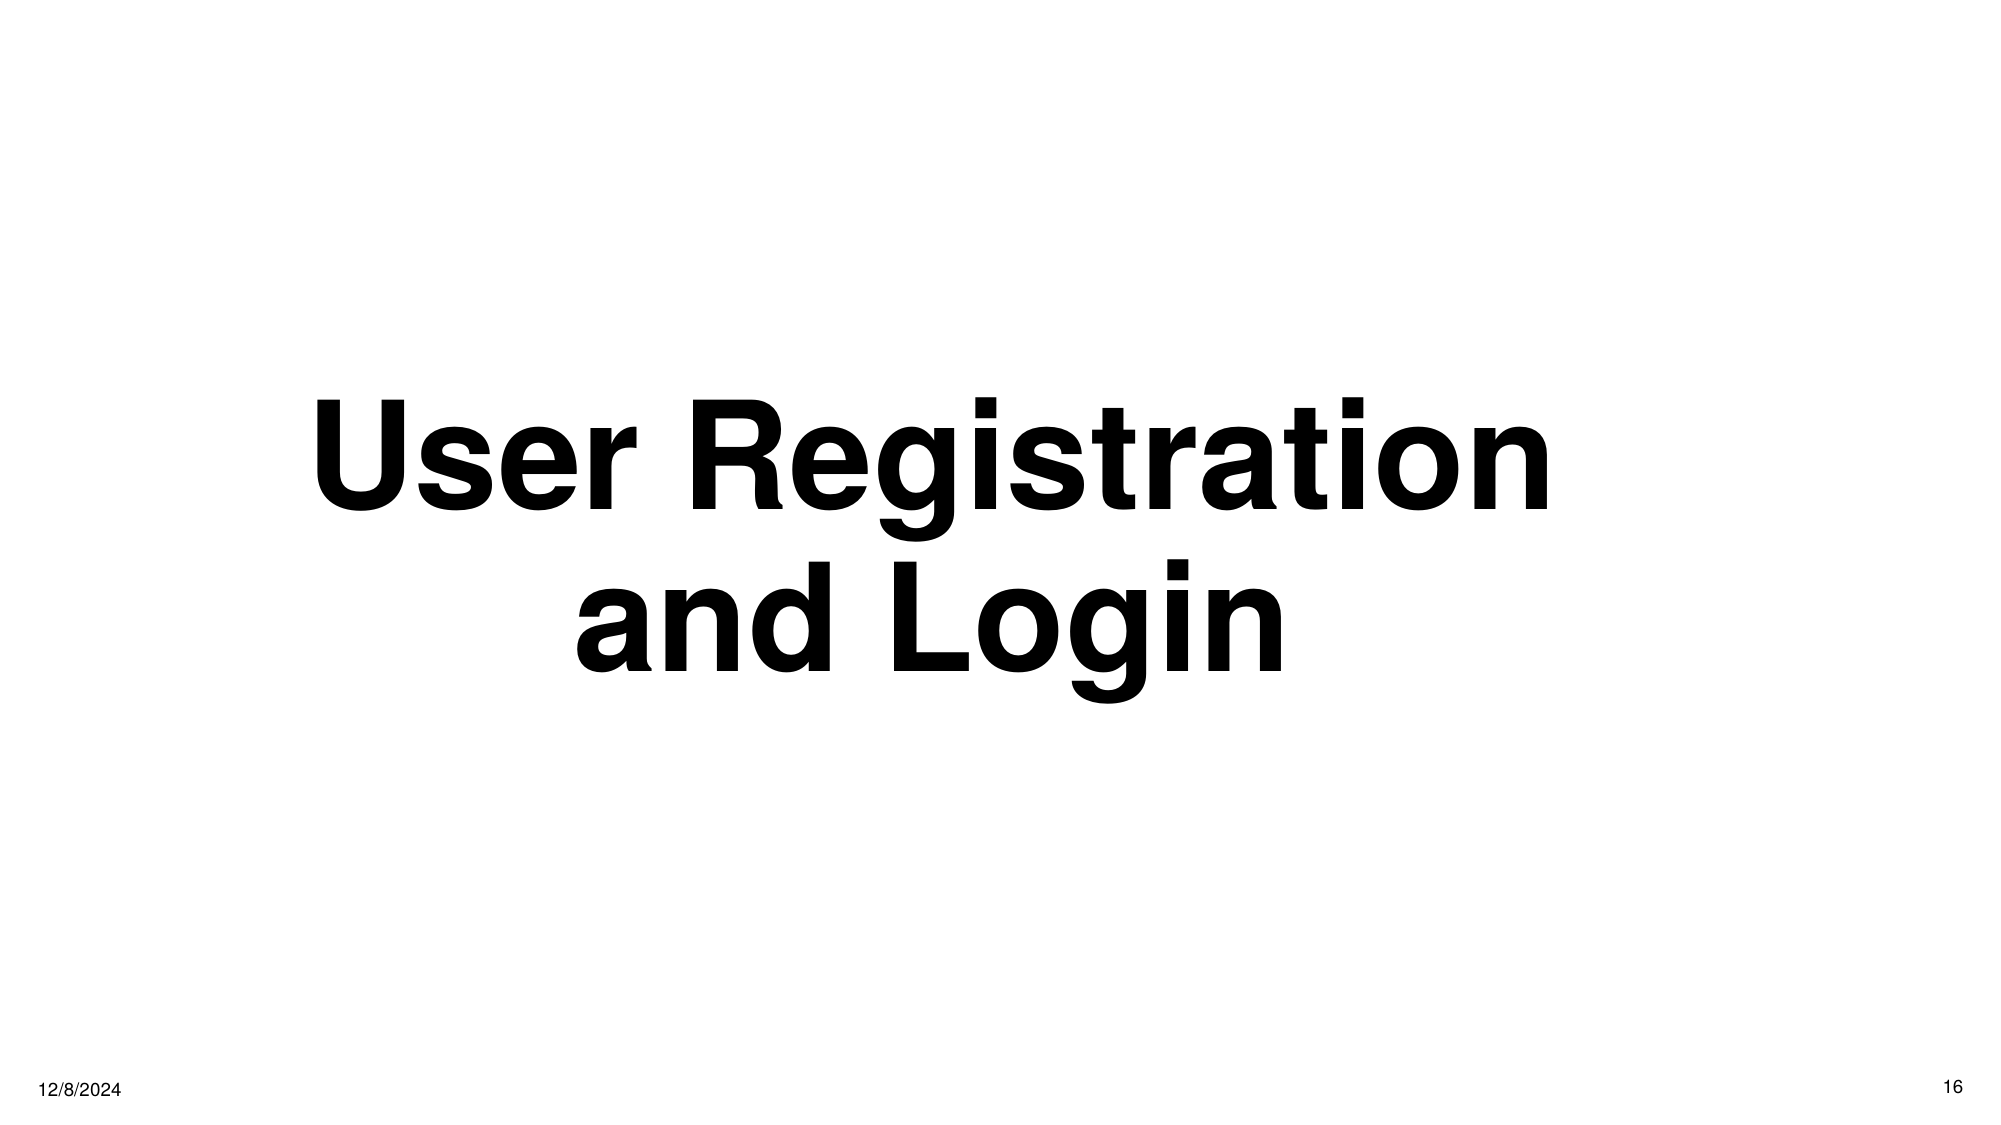

# User Registration and Login

12/8/2024

16